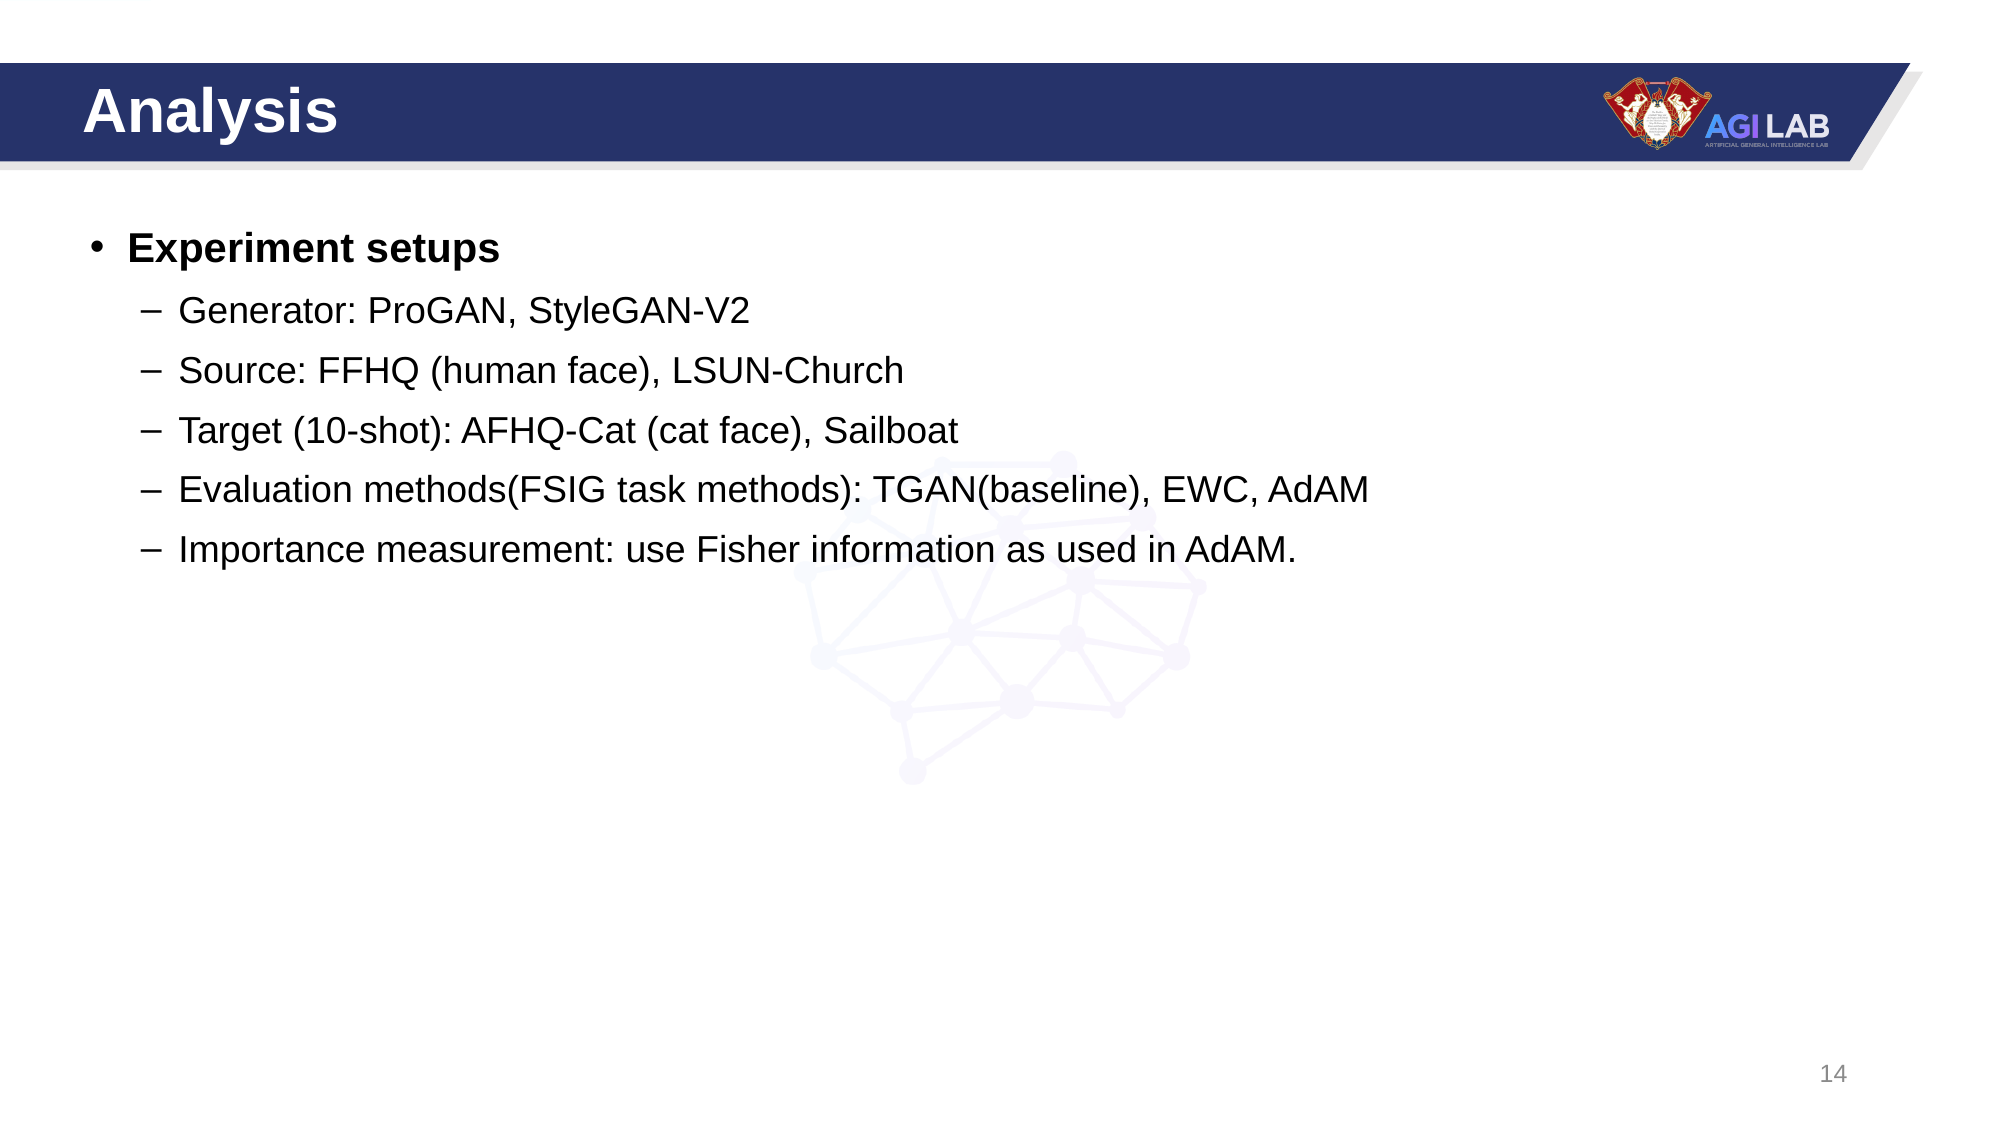

# Analysis
Experiment setups
Generator: ProGAN, StyleGAN-V2
Source: FFHQ (human face), LSUN-Church
Target (10-shot): AFHQ-Cat (cat face), Sailboat
Evaluation methods(FSIG task methods): TGAN(baseline), EWC, AdAM
Importance measurement: use Fisher information as used in AdAM.

14